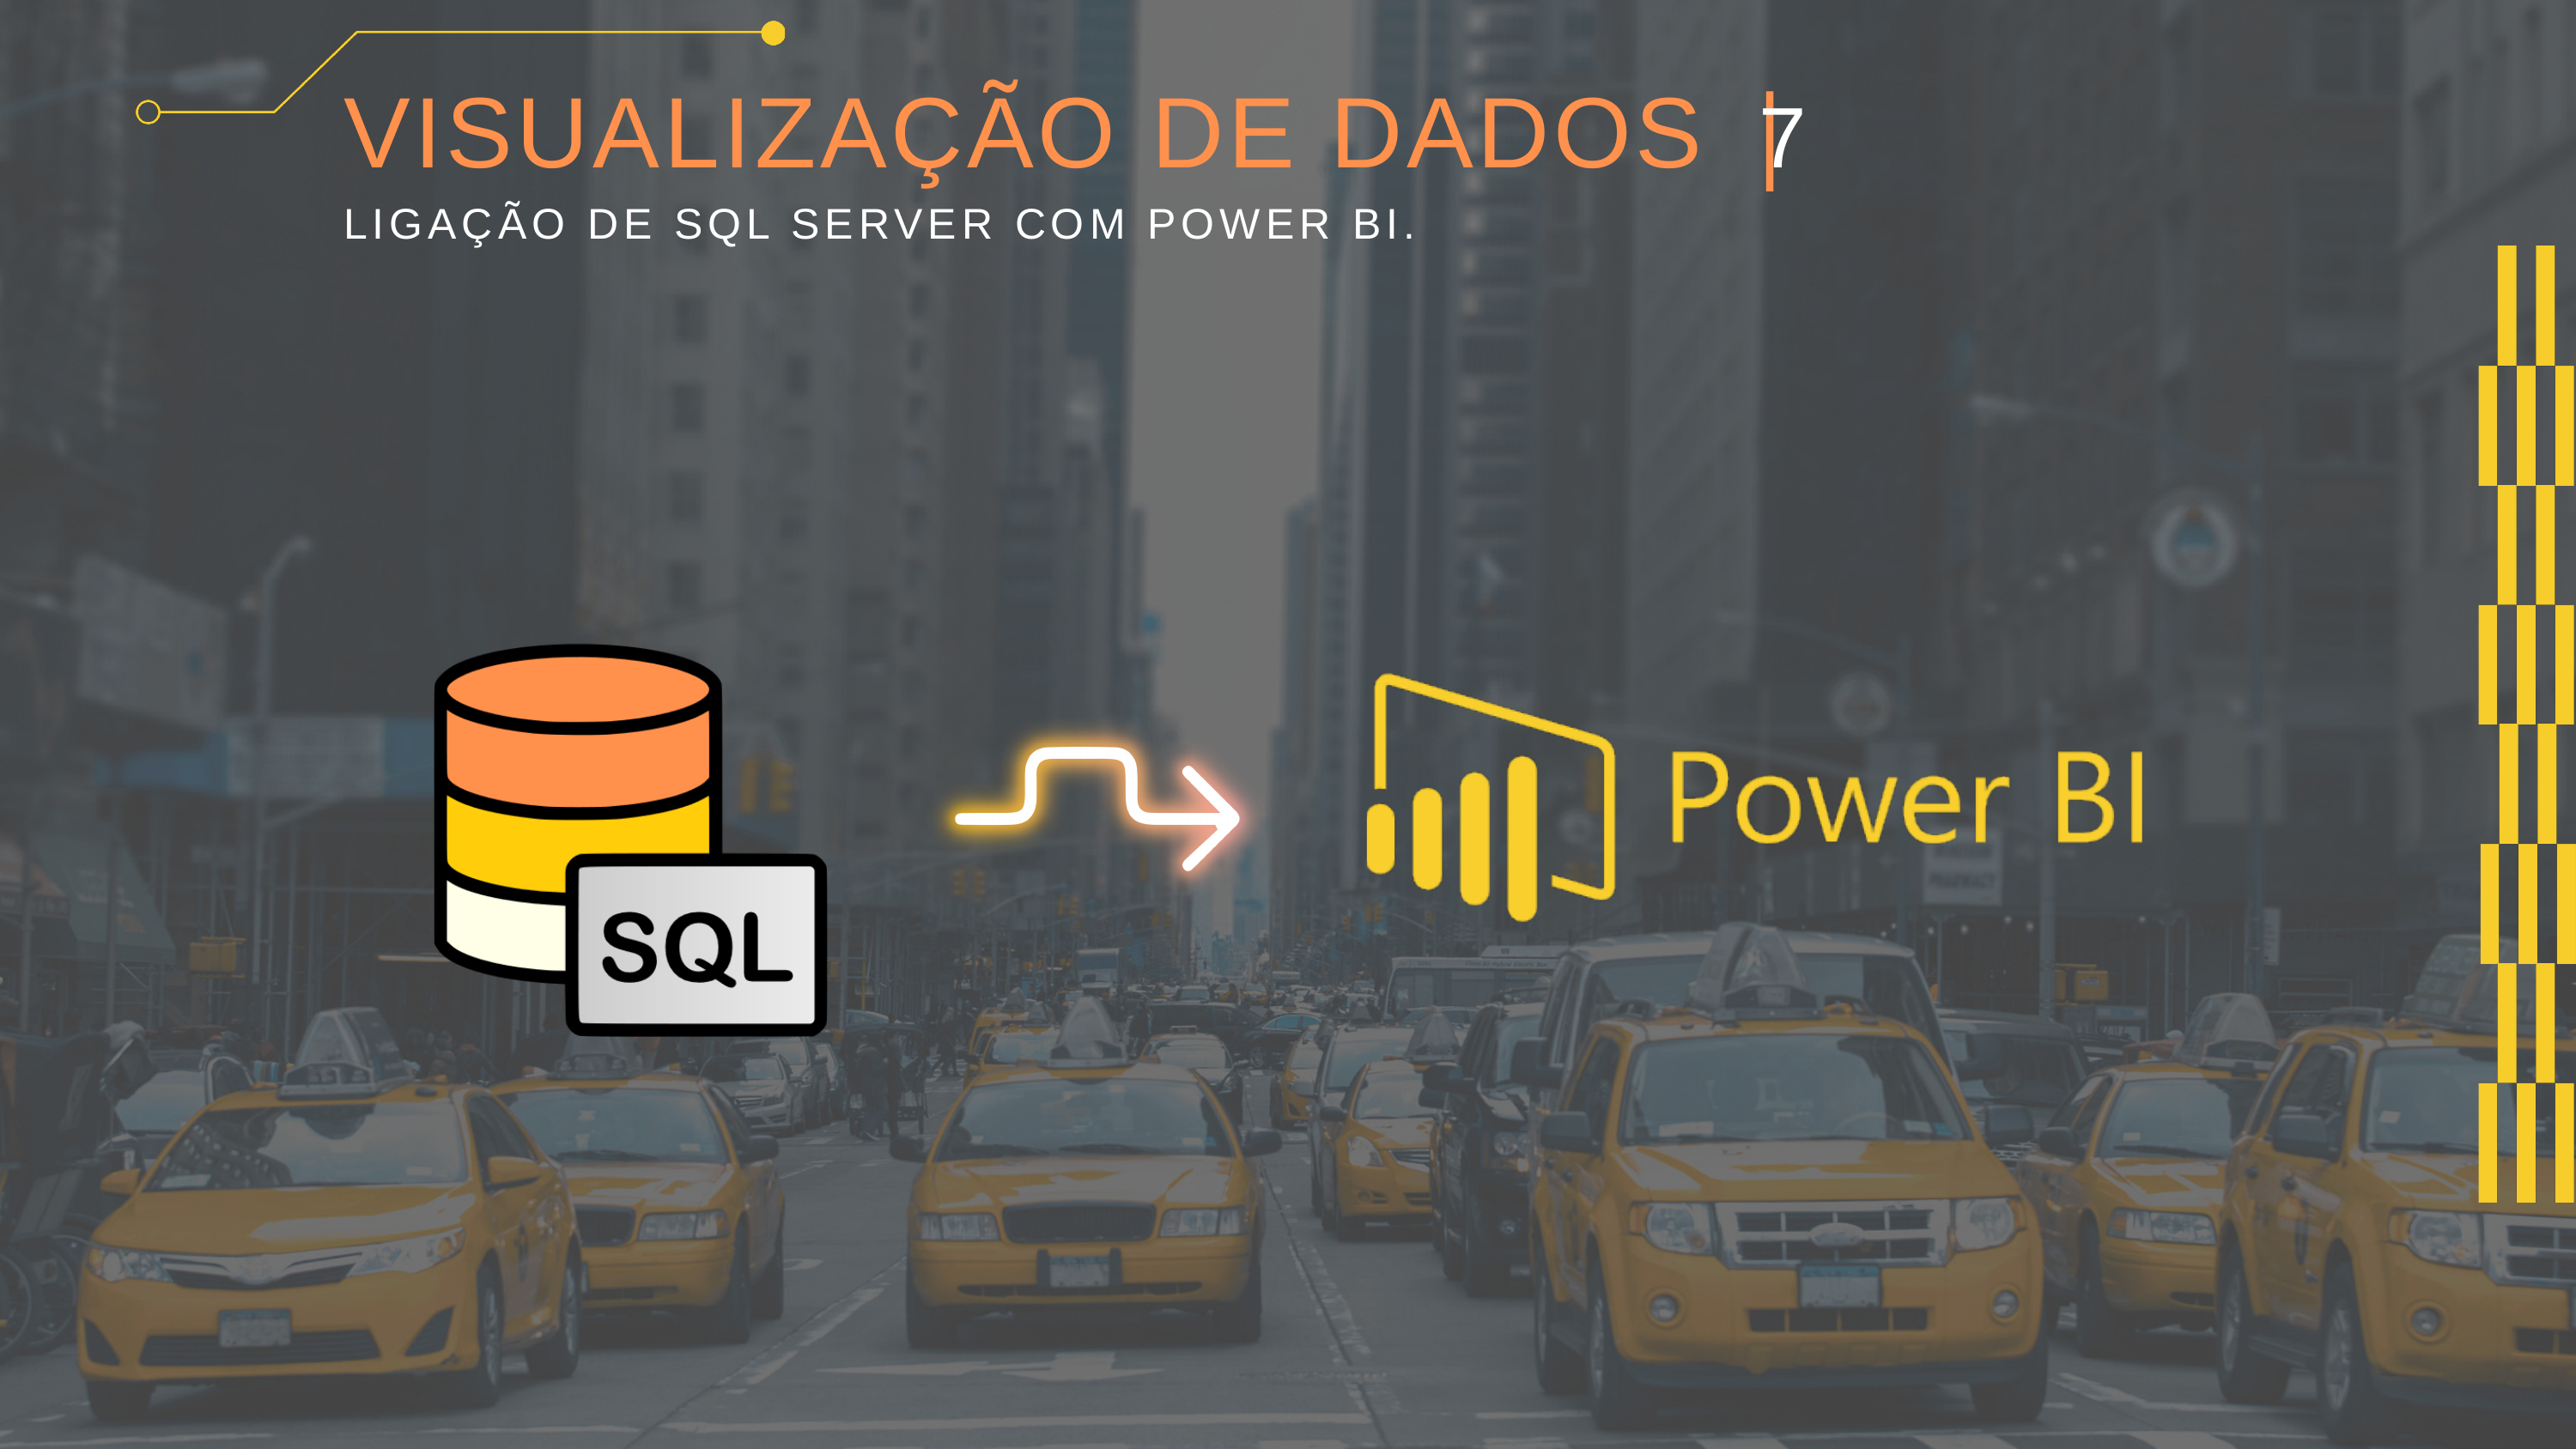

VISUALIZAÇÃO DE DADOS |
7
LIGAÇÃO DE SQL SERVER COM POWER BI.